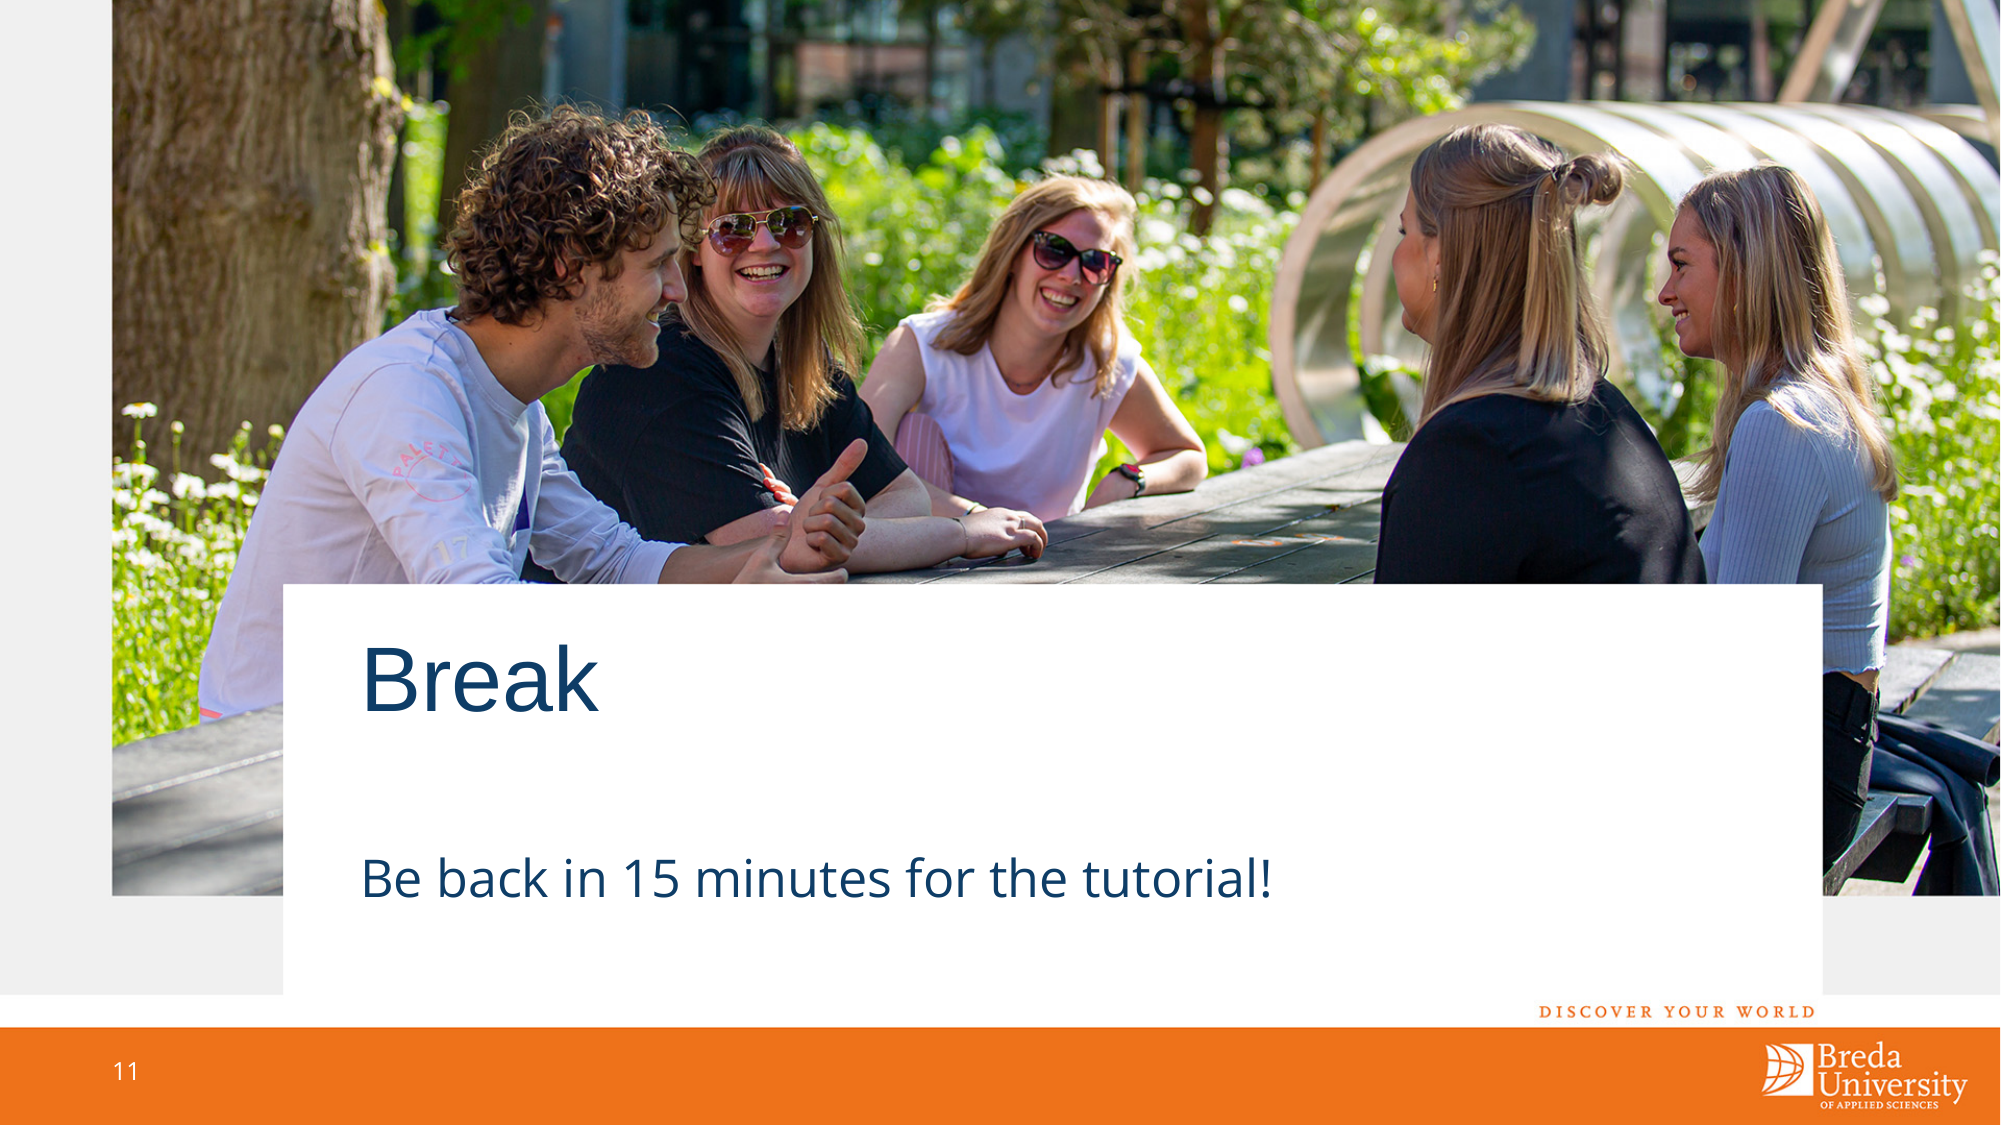

# Break
Be back in 15 minutes for the tutorial!
11